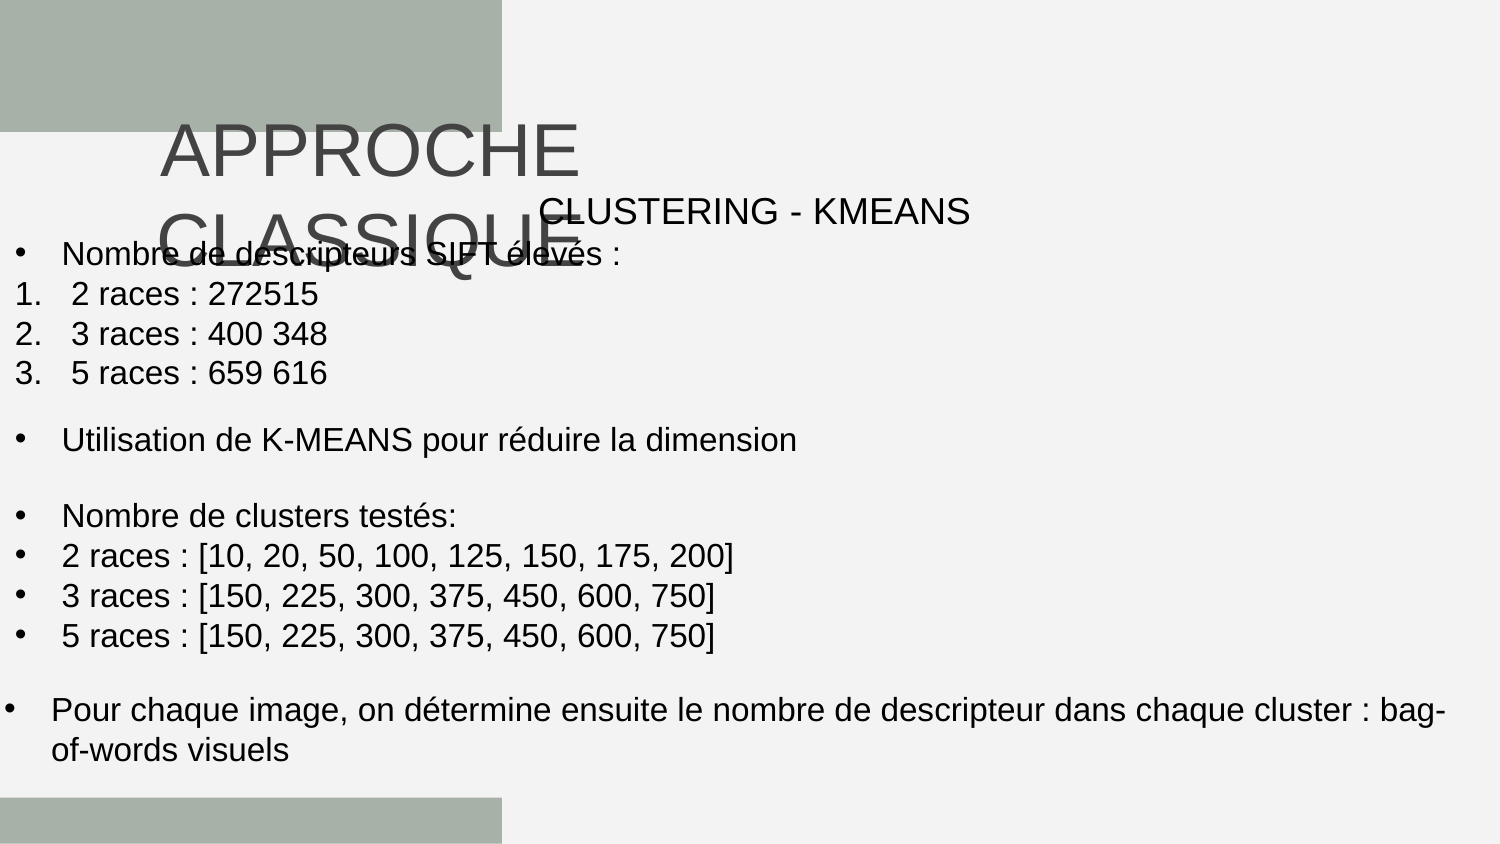

# APPROCHE CLASSIQUE
CLUSTERING - KMEANS
Nombre de descripteurs SIFT élevés :
2 races : 272515
3 races : 400 348
5 races : 659 616
Utilisation de K-MEANS pour réduire la dimension
Nombre de clusters testés:
2 races : [10, 20, 50, 100, 125, 150, 175, 200]
3 races : [150, 225, 300, 375, 450, 600, 750]
5 races : [150, 225, 300, 375, 450, 600, 750]
Pour chaque image, on détermine ensuite le nombre de descripteur dans chaque cluster : bag-of-words visuels